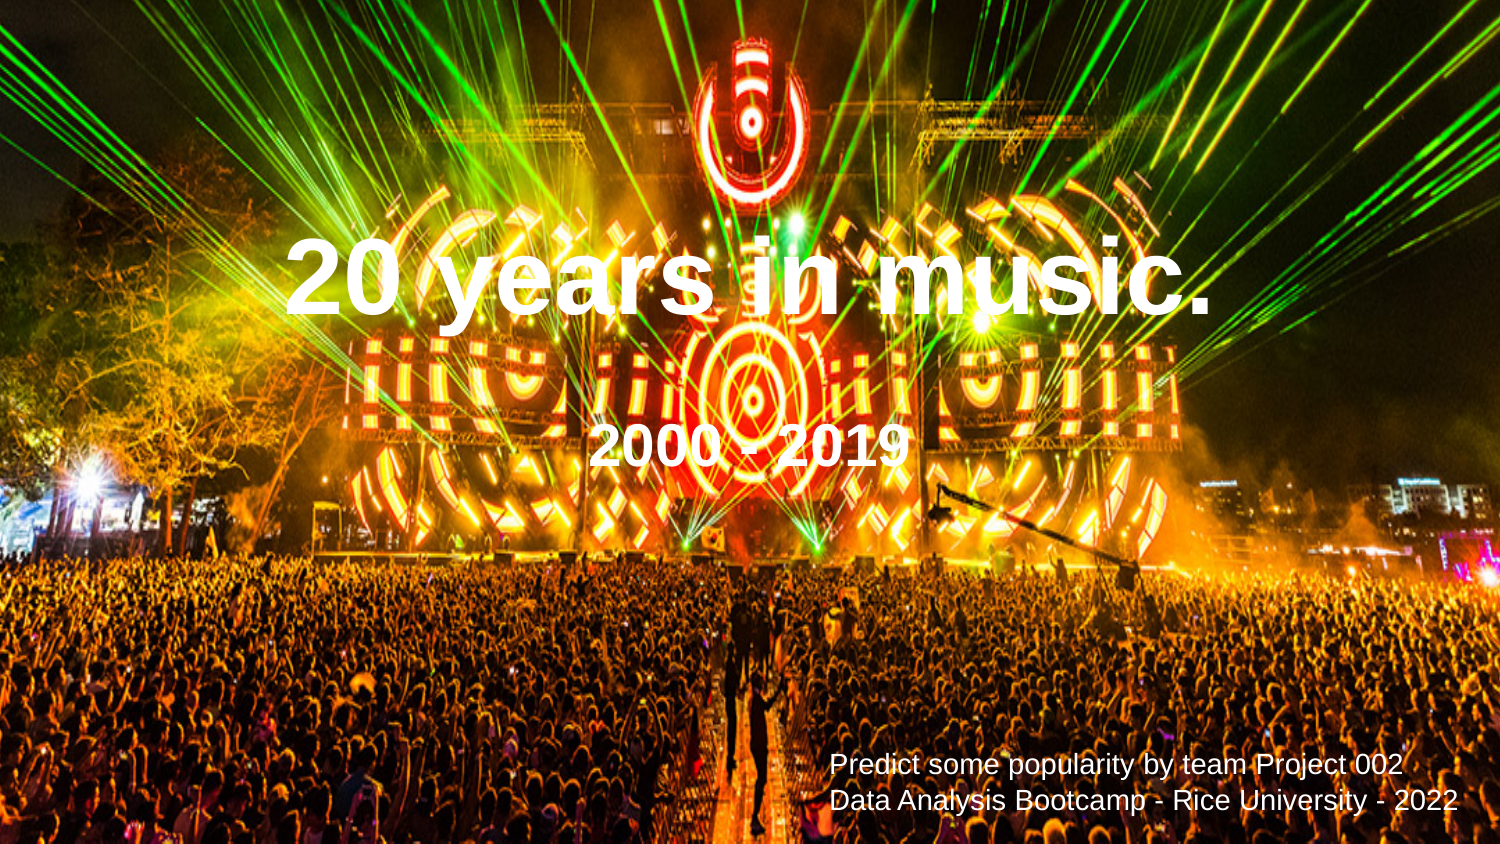

# 20 years in music.
2000 - 2019

Predict some popularity by team Project 002
Data Analysis Bootcamp - Rice University - 2022